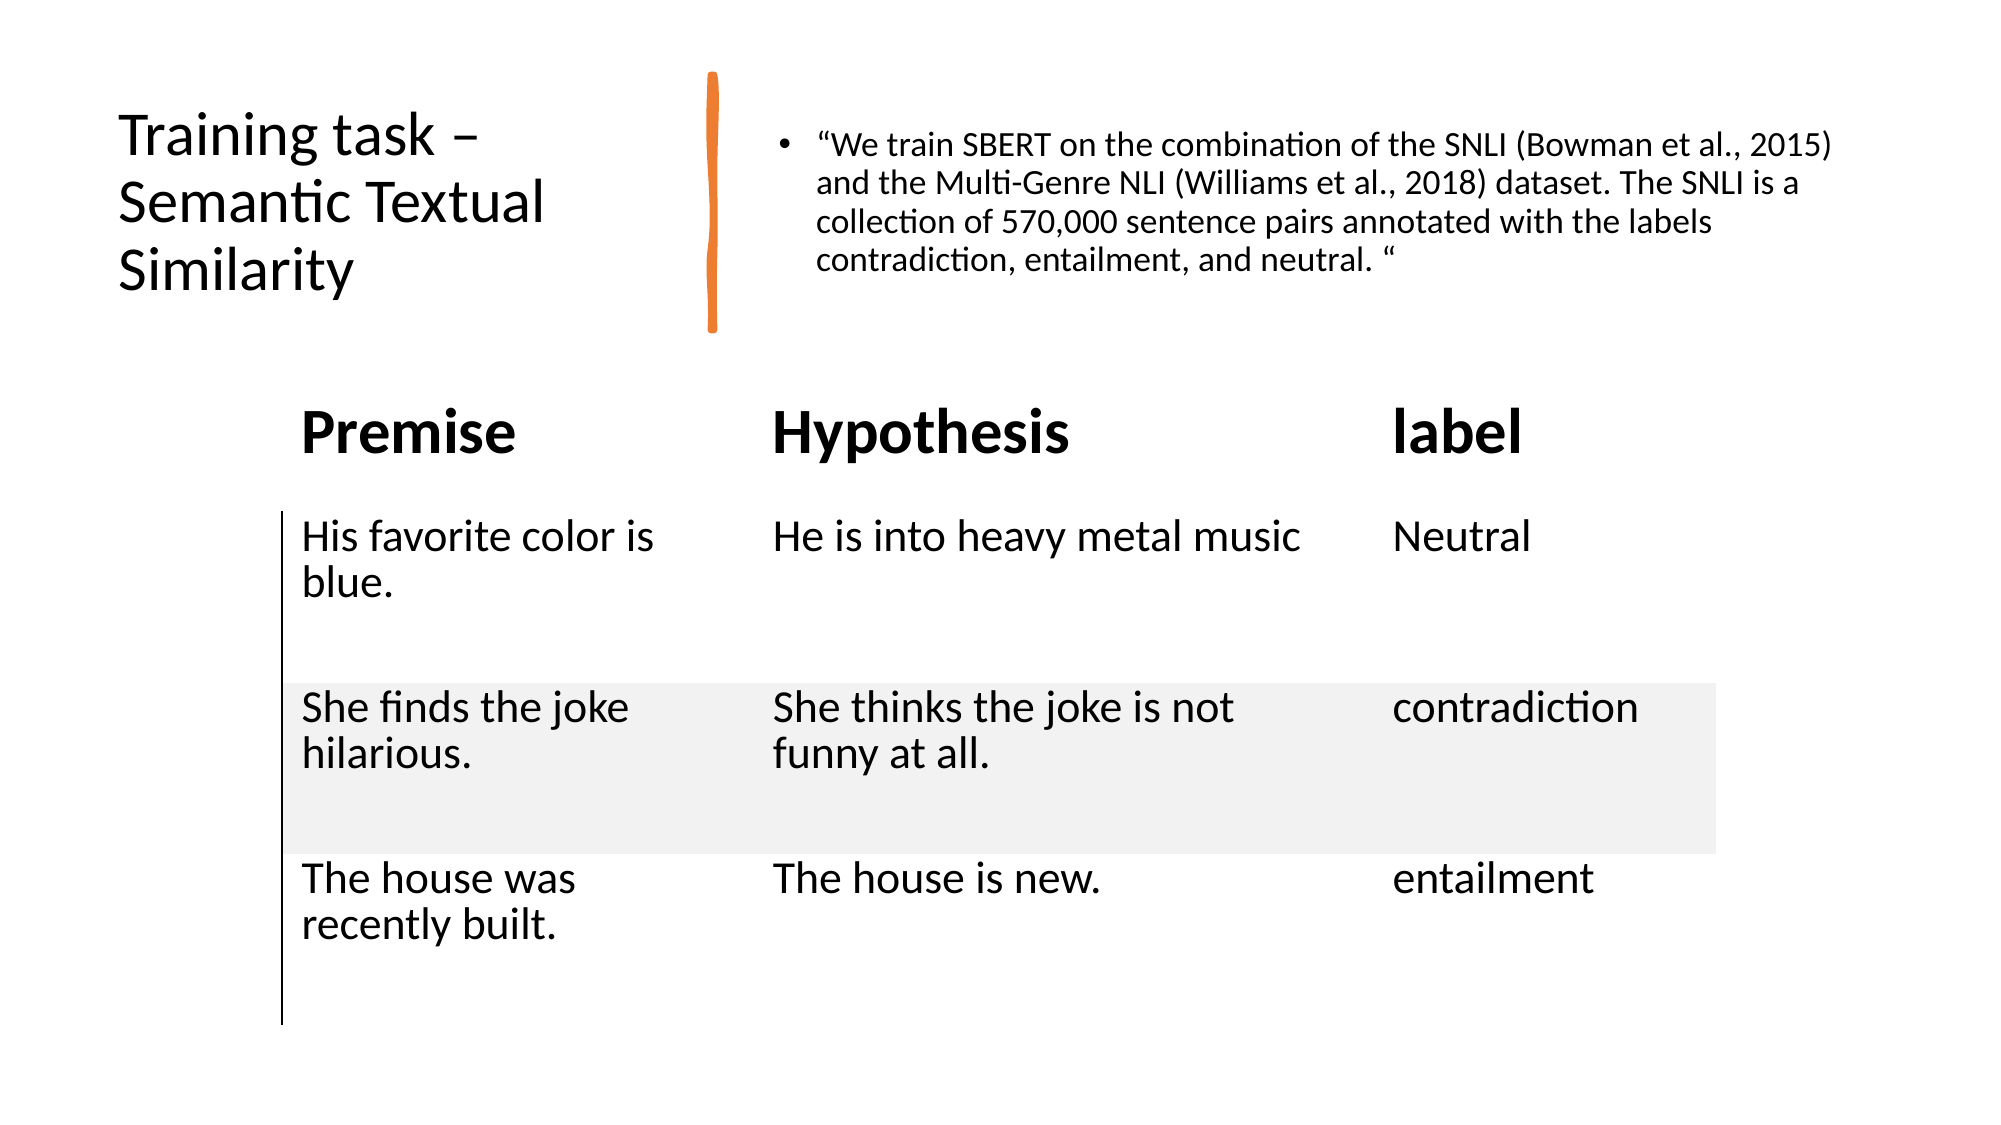

# Training task – Semantic Textual Similarity
“We train SBERT on the combination of the SNLI (Bowman et al., 2015) and the Multi-Genre NLI (Williams et al., 2018) dataset. The SNLI is a collection of 570,000 sentence pairs annotated with the labels contradiction, entailment, and neutral. “

| Premise | Hypothesis | label |
| --- | --- | --- |
| His favorite color is blue. | He is into heavy metal music | Neutral |
| She finds the joke hilarious. | She thinks the joke is not funny at all. | contradiction |
| The house was recently built. | The house is new. | entailment |